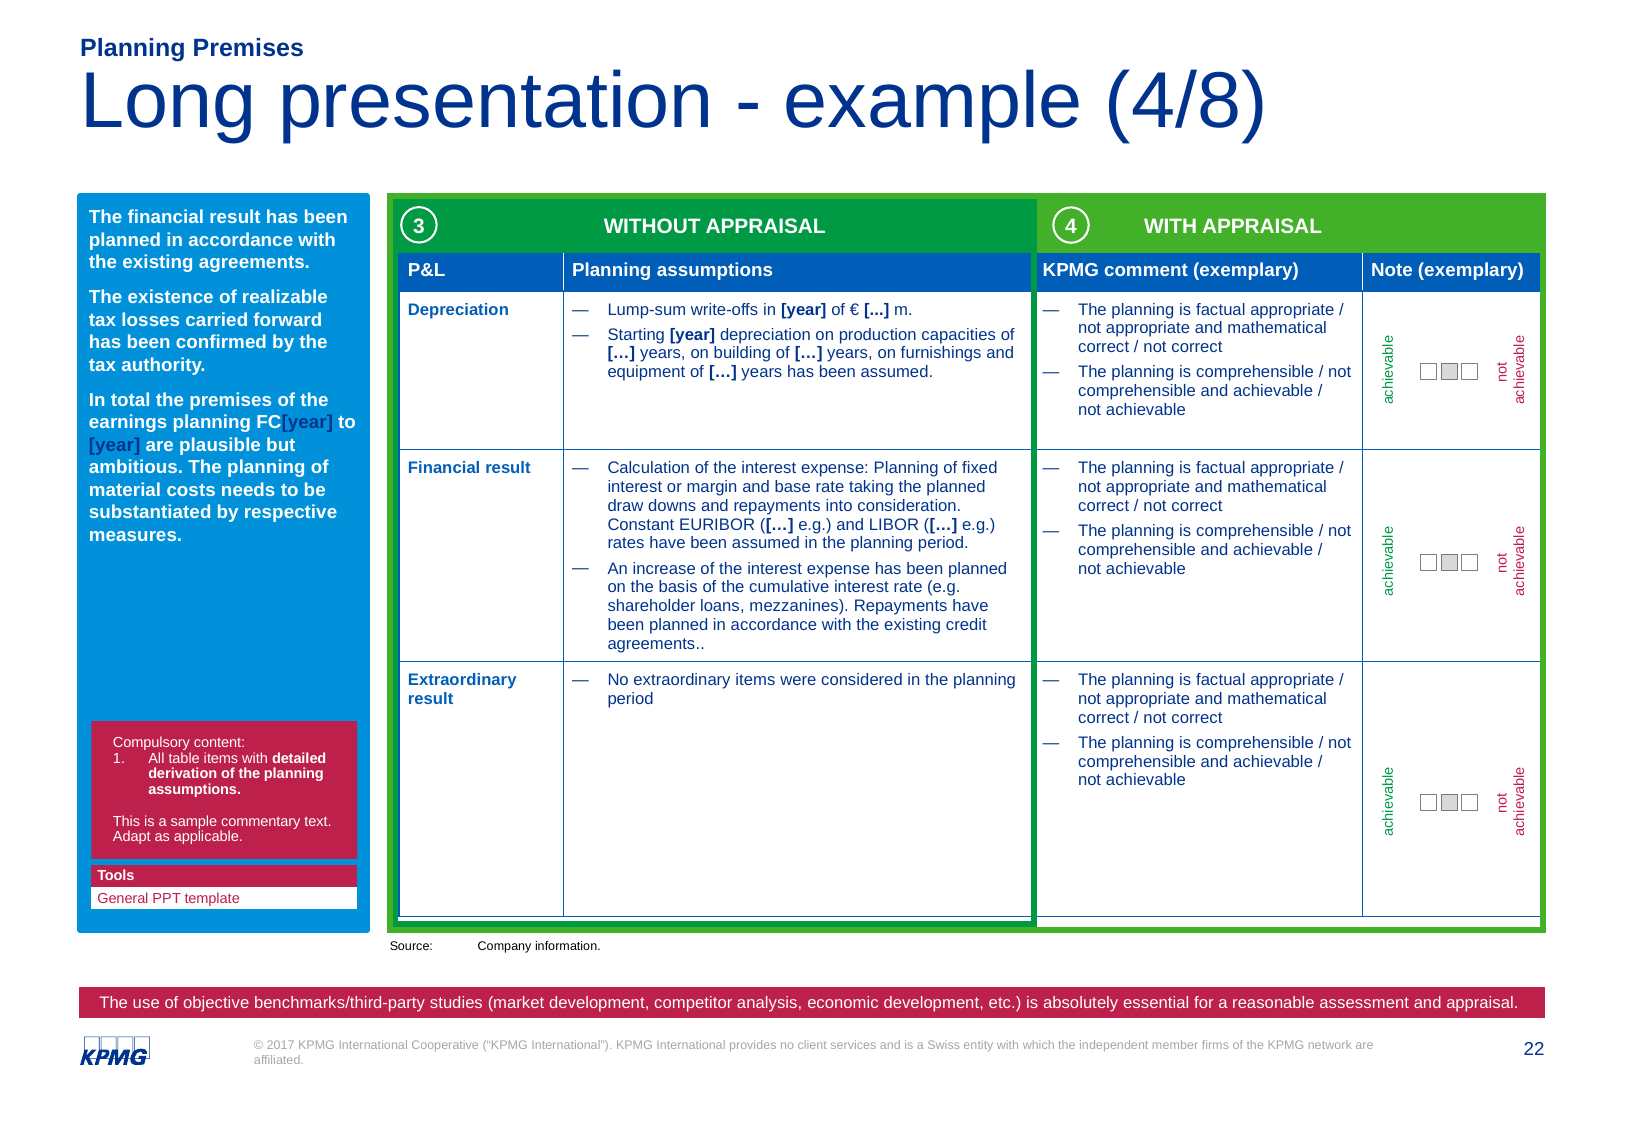

Planning Premises
# Long presentation - example (4/8)

The financial result has been planned in accordance with the existing agreements.
The existence of realizable tax losses carried forward has been confirmed by the tax authority.
In total the premises of the earnings planning FC[year] to [year] are plausible but ambitious. The planning of material costs needs to be substantiated by respective measures.
WITHOUT APPRAISAL
WITH APPRAISAL
3
4

| P&L | Planning assumptions | KPMG comment (exemplary) | Note (exemplary) |
| --- | --- | --- | --- |
| Depreciation | Lump-sum write-offs in [year] of € [...] m. Starting [year] depreciation on production capacities of […] years, on building of […] years, on furnishings and equipment of […] years has been assumed. | The planning is factual appropriate / not appropriate and mathematical correct / not correct The planning is comprehensible / not comprehensible and achievable / not achievable |  |
| Financial result | Calculation of the interest expense: Planning of fixed interest or margin and base rate taking the planned draw downs and repayments into consideration. Constant EURIBOR ([…] e.g.) and LIBOR ([…] e.g.) rates have been assumed in the planning period. An increase of the interest expense has been planned on the basis of the cumulative interest rate (e.g. shareholder loans, mezzanines). Repayments have been planned in accordance with the existing credit agreements.. | The planning is factual appropriate / not appropriate and mathematical correct / not correct The planning is comprehensible / not comprehensible and achievable / not achievable |  |
| Extraordinary result | No extraordinary items were considered in the planning period | The planning is factual appropriate / not appropriate and mathematical correct / not correct The planning is comprehensible / not comprehensible and achievable / not achievable |  |
not
achievable
achievable

not
achievable
achievable

Compulsory content:
All table items with detailed derivation of the planning assumptions.

This is a sample commentary text.
Adapt as applicable.
not
achievable
achievable

| Tools |
| --- |
| General PPT template |
Source:	Company information.
The use of objective benchmarks/third-party studies (market development, competitor analysis, economic development, etc.) is absolutely essential for a reasonable assessment and appraisal.